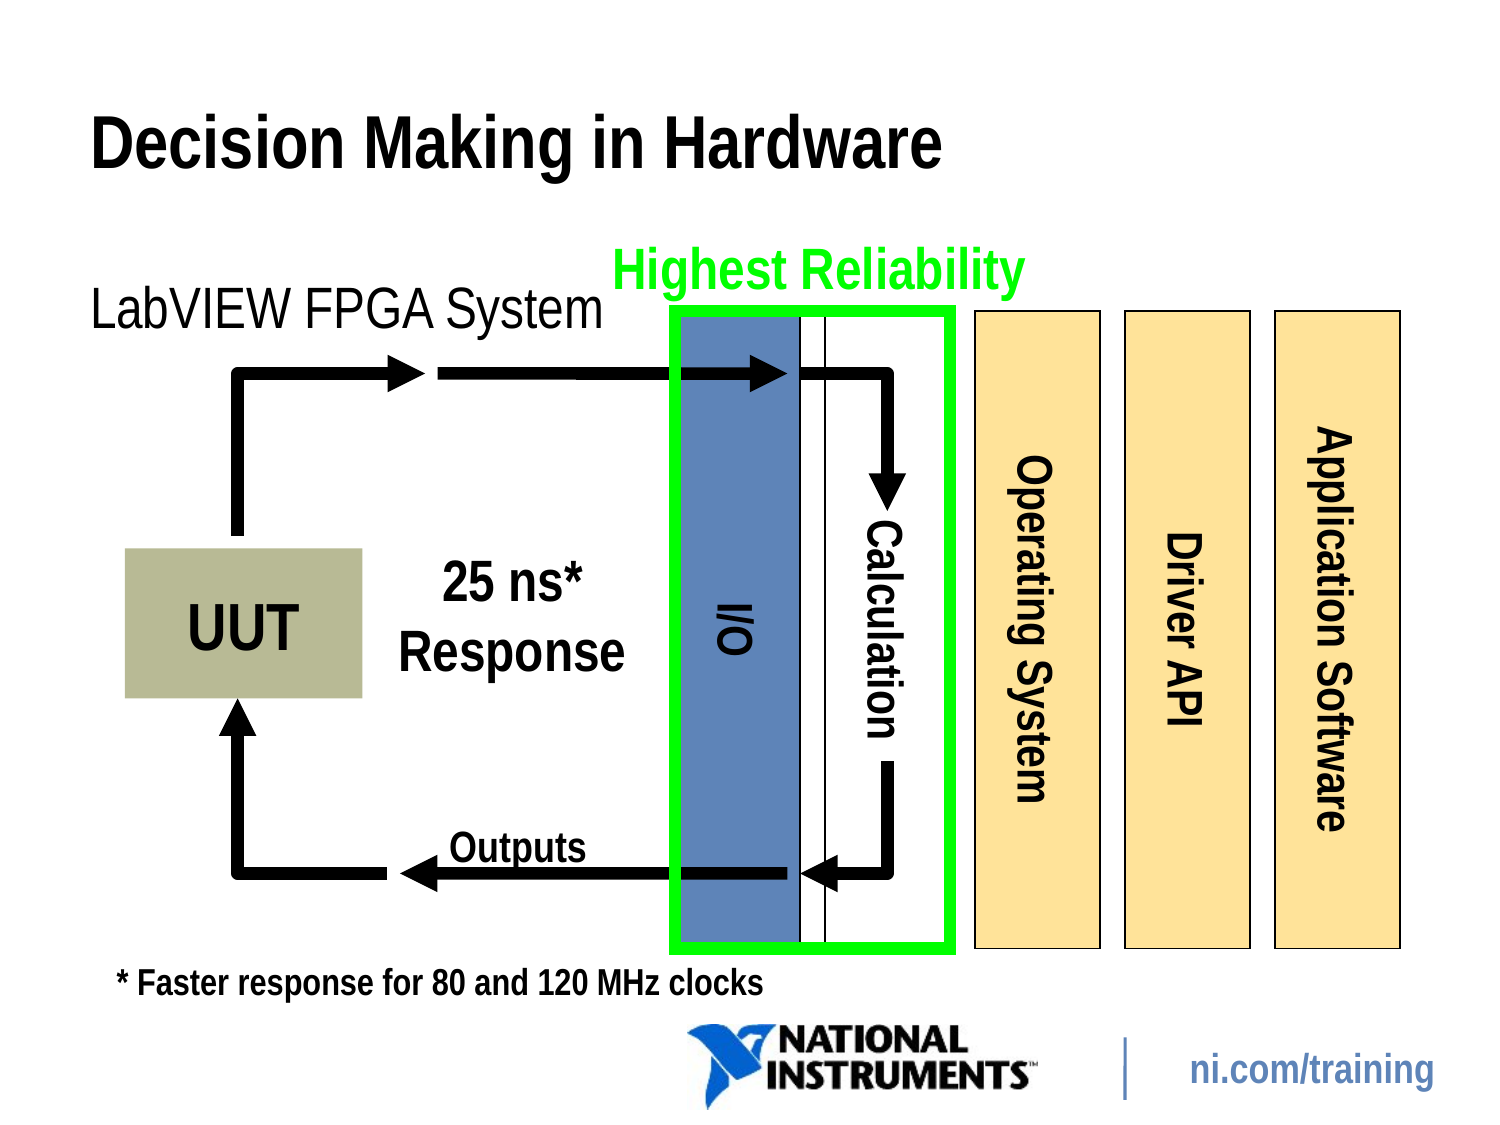

# Decision Making in Hardware
Highest Reliability
LabVIEW FPGA System
I/O

Calculation
Operating System
Driver API
Application Software

25 ns*
Response
UUT

Outputs

* Faster response for 80 and 120 MHz clocks